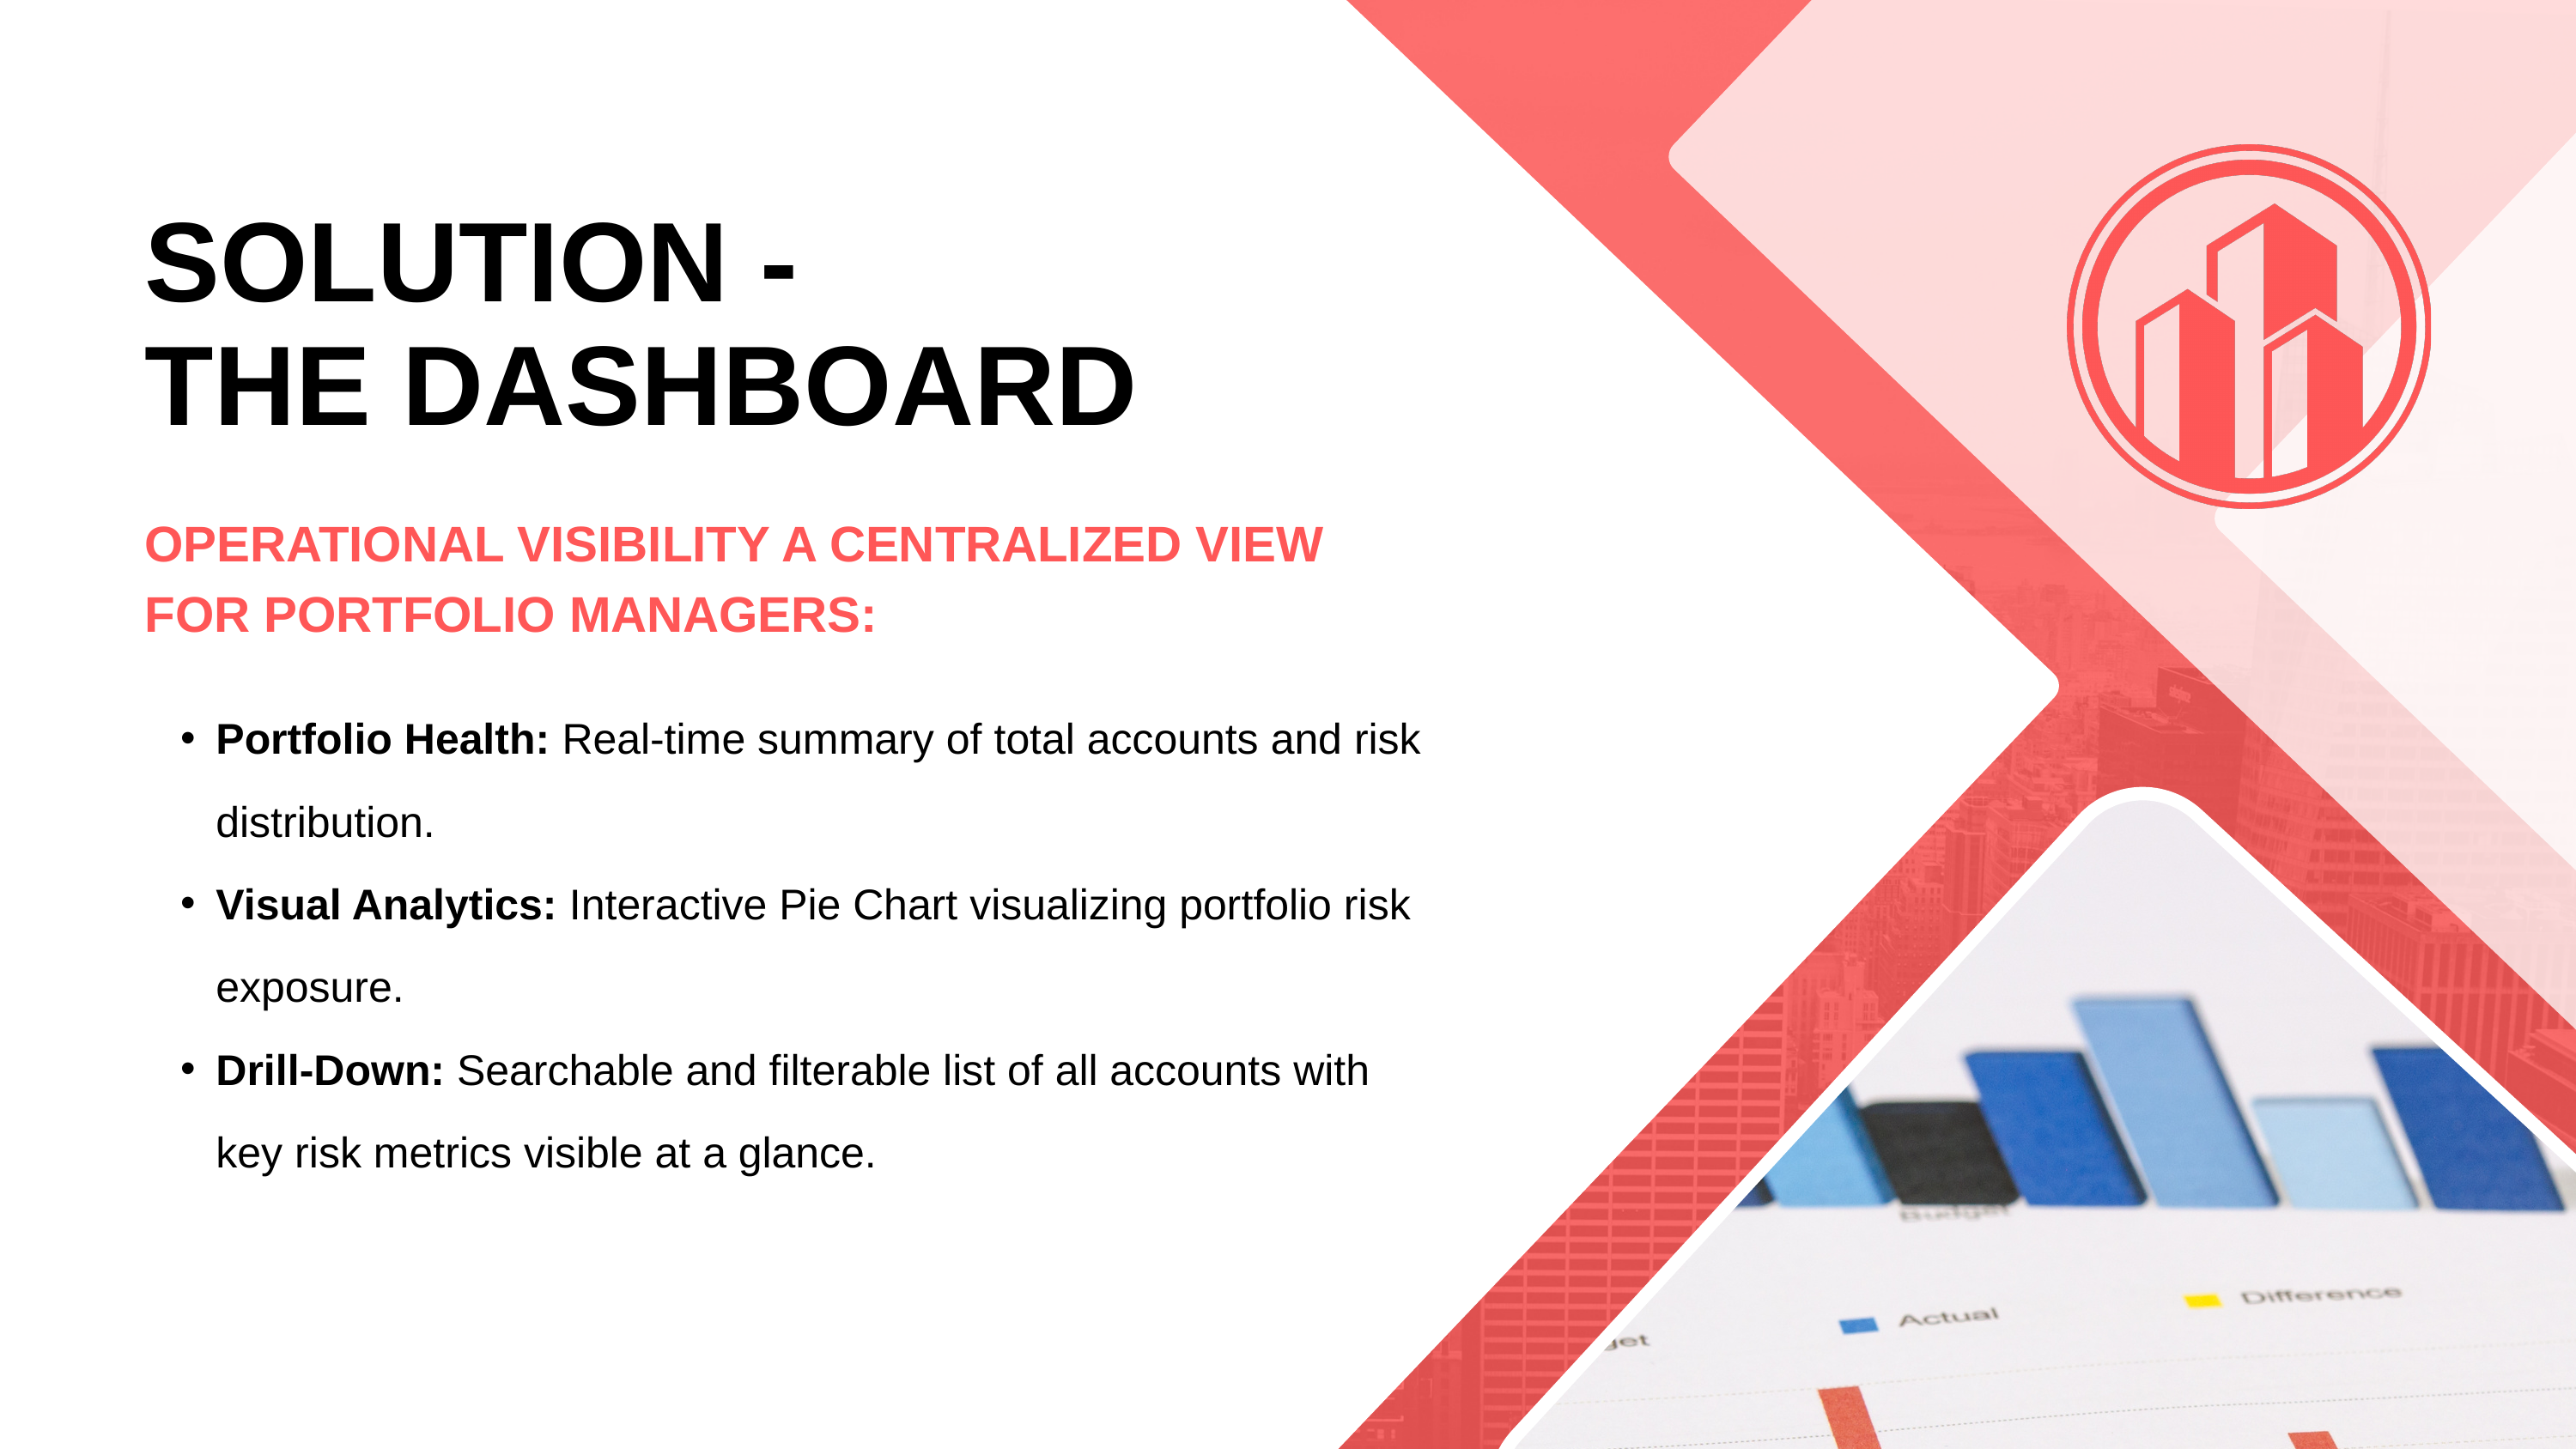

SOLUTION -
THE DASHBOARD
OPERATIONAL VISIBILITY A CENTRALIZED VIEW FOR PORTFOLIO MANAGERS:

Portfolio Health: Real-time summary of total accounts and risk distribution.
Visual Analytics: Interactive Pie Chart visualizing portfolio risk exposure.
Drill-Down: Searchable and filterable list of all accounts with key risk metrics visible at a glance.